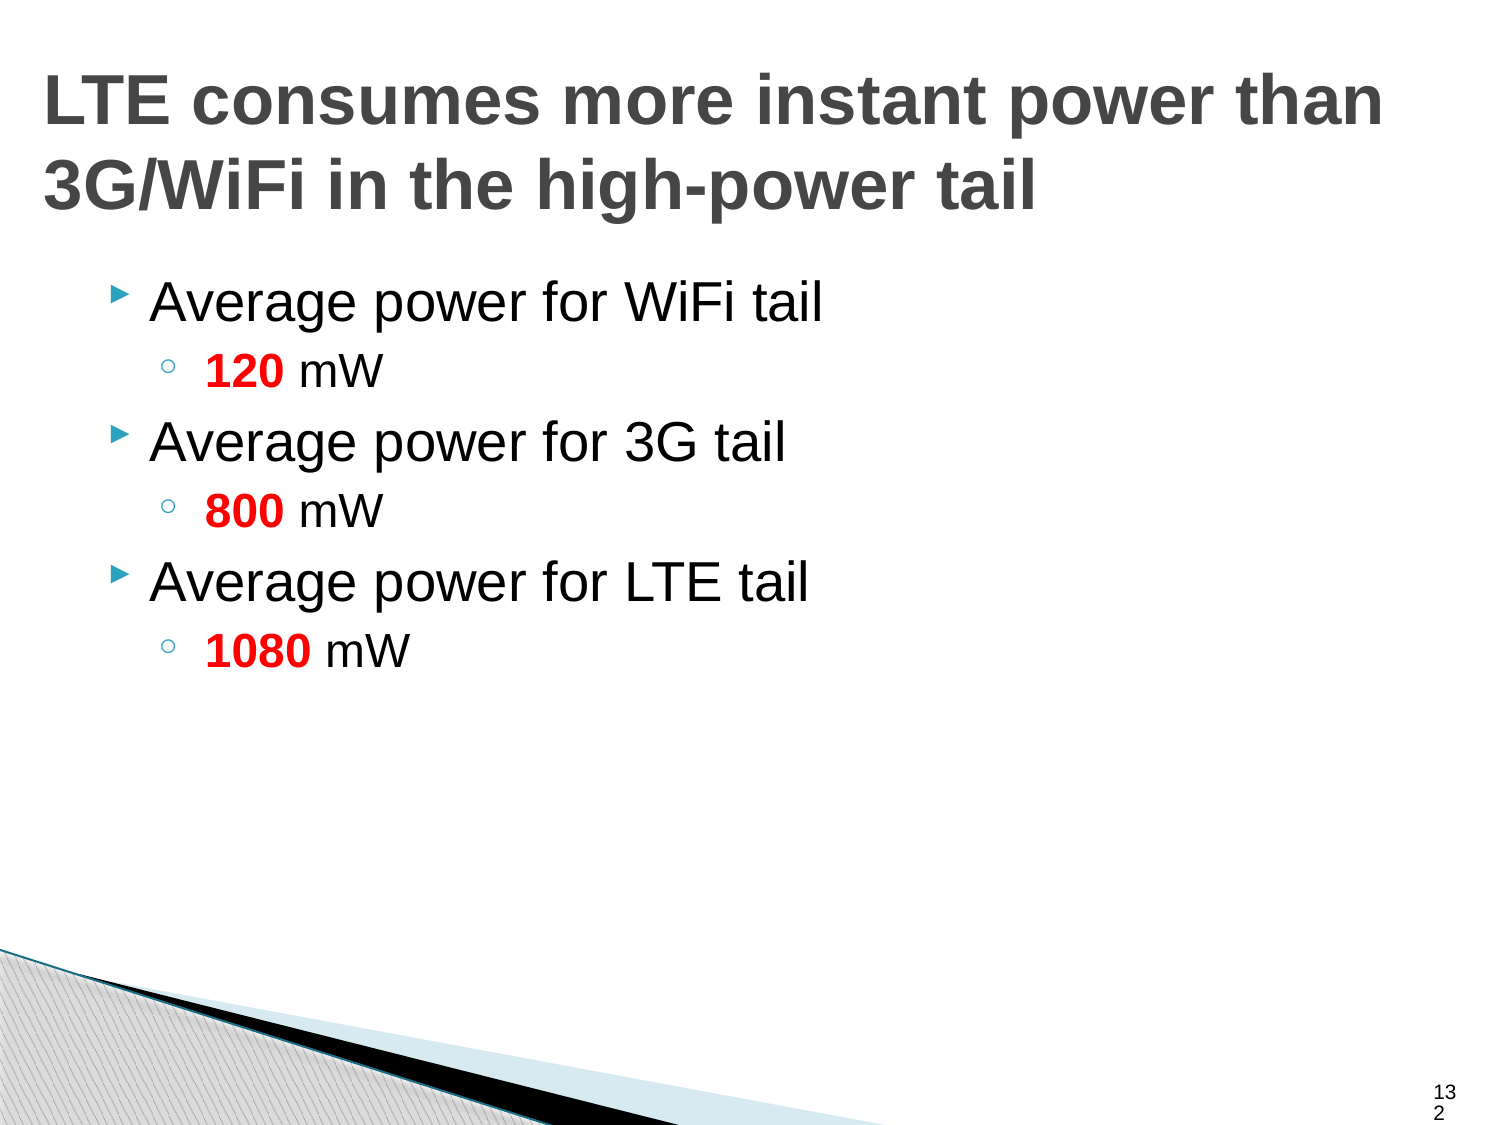

# LTE consumes more instant power than 3G/WiFi in the high-power tail
Average power for WiFi tail
 120 mW
Average power for 3G tail
 800 mW
Average power for LTE tail
 1080 mW
132